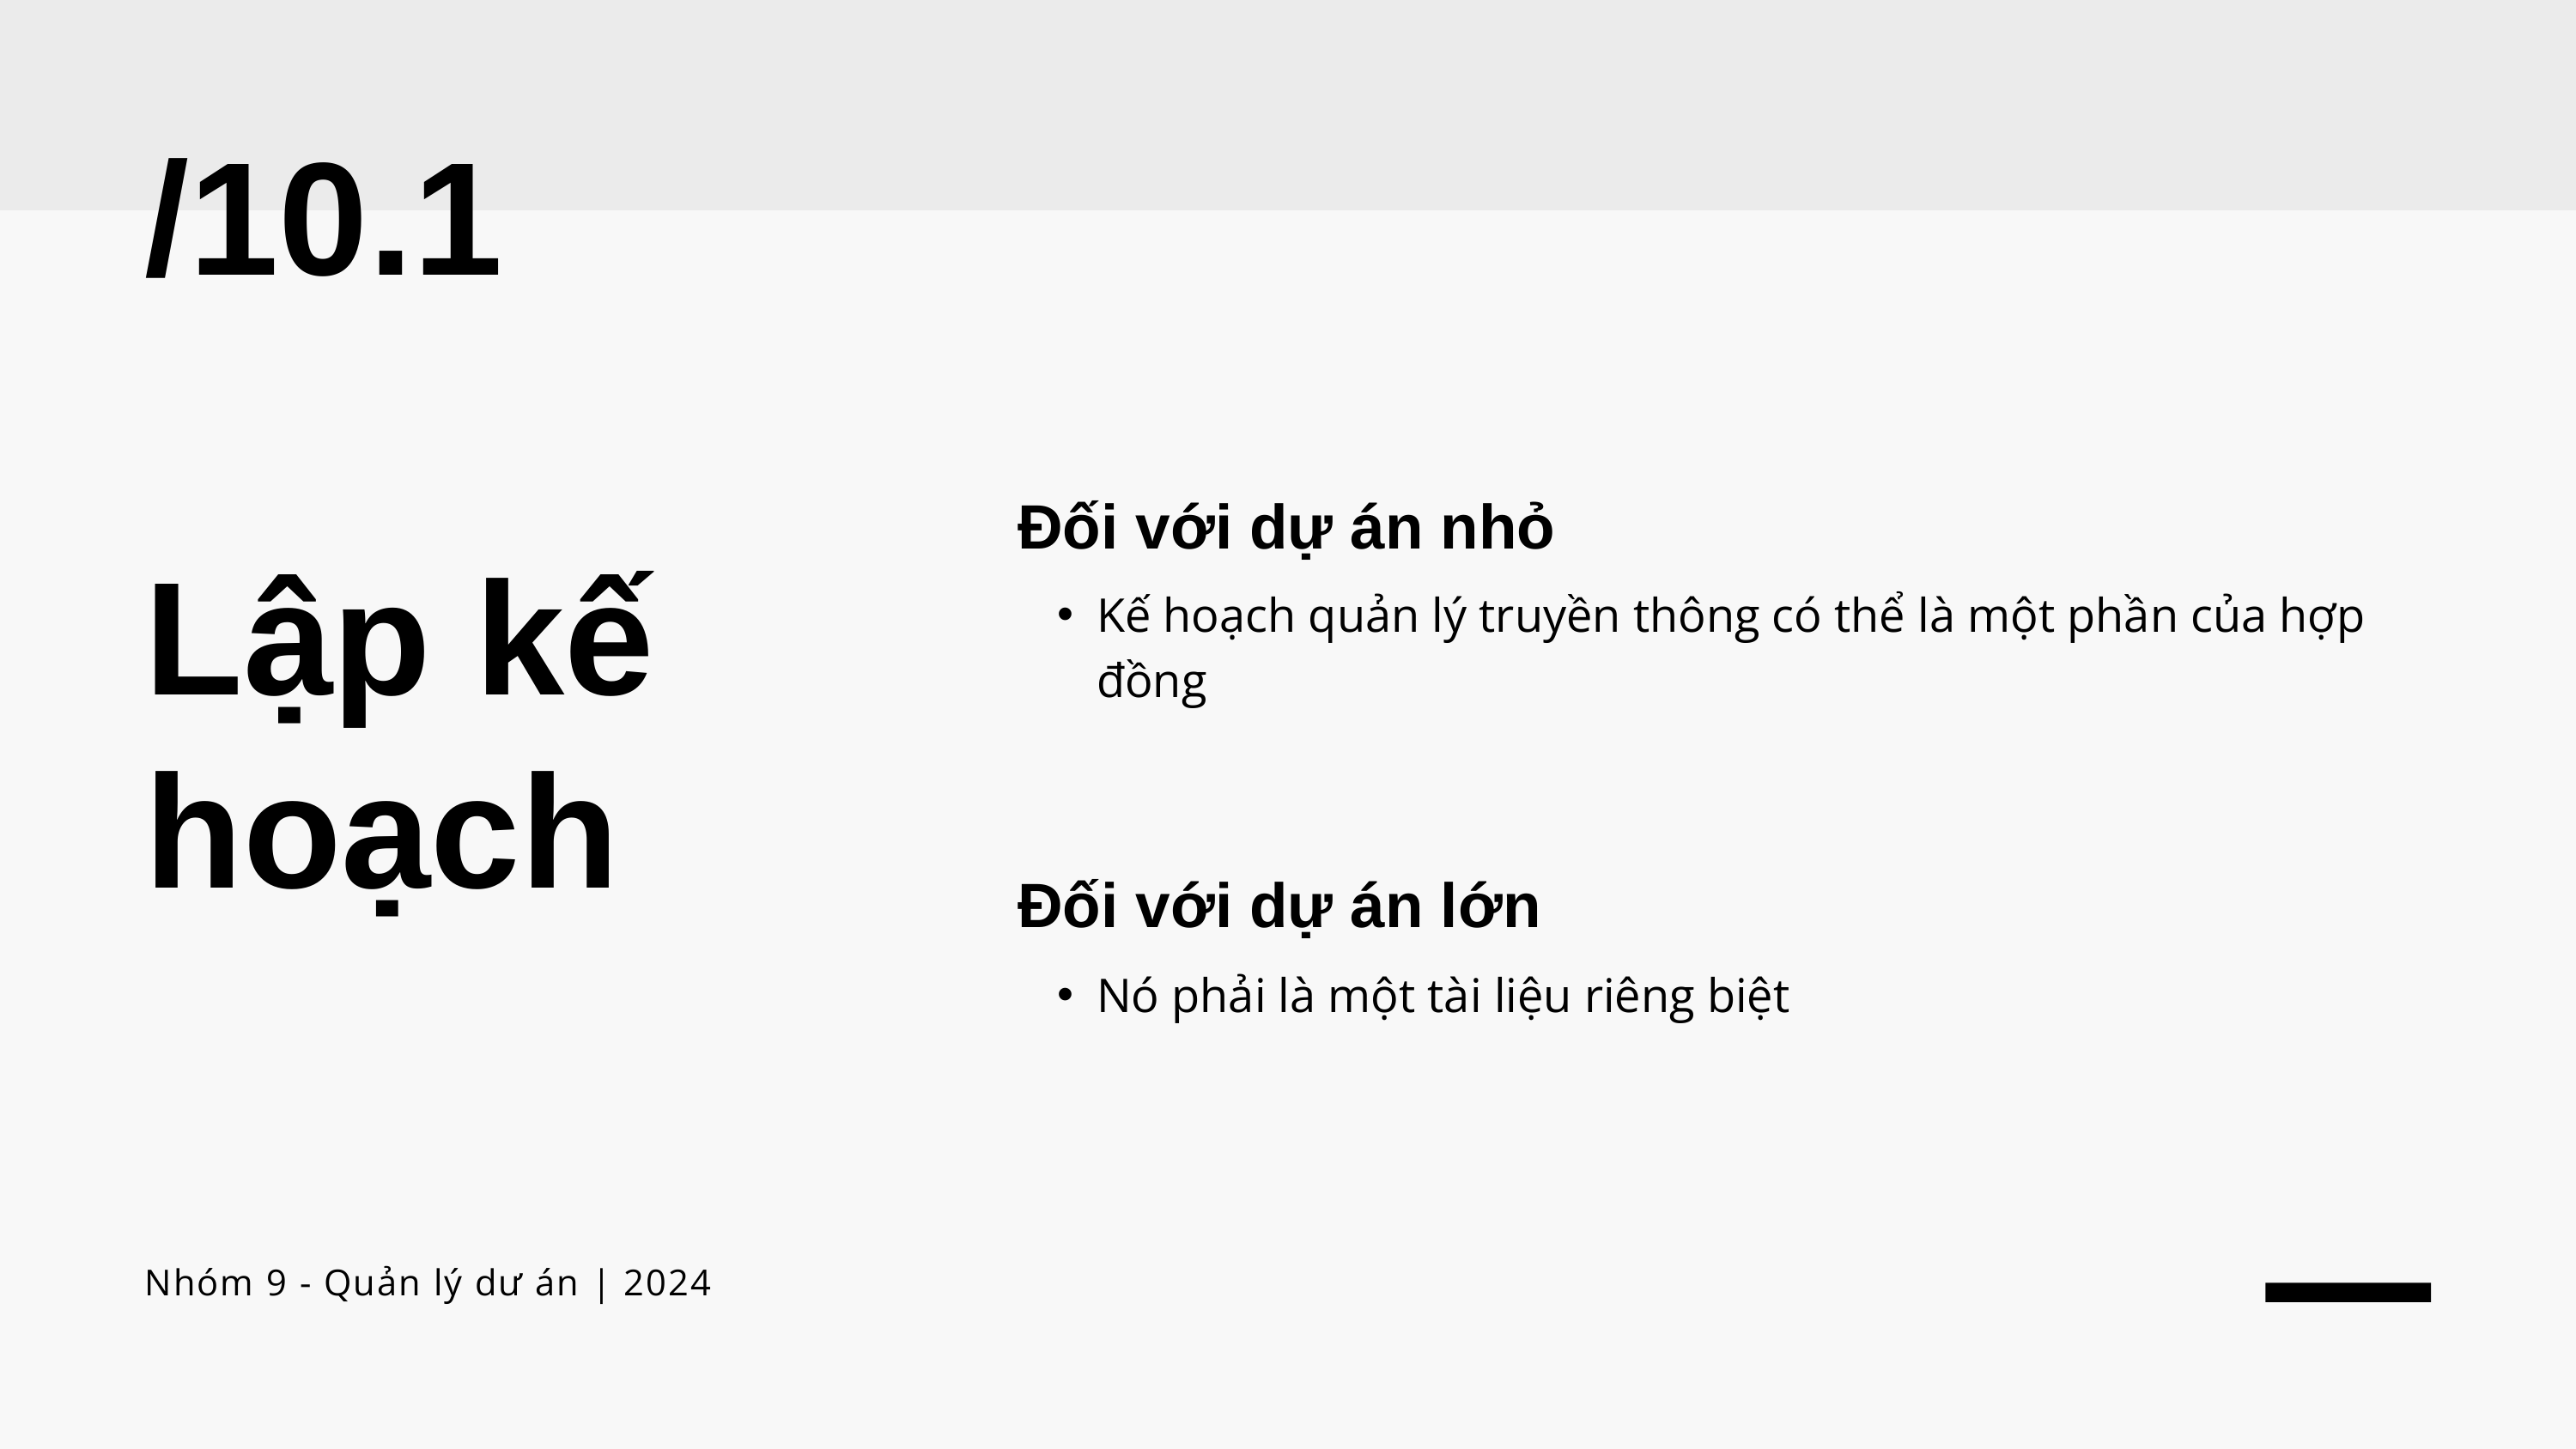

/10.1
Đối với dự án nhỏ
Kế hoạch quản lý truyền thông có thể là một phần của hợp đồng
Đối với dự án lớn
Nó phải là một tài liệu riêng biệt
Lập kế hoạch
Nhóm 9 - Quản lý dư án | 2024